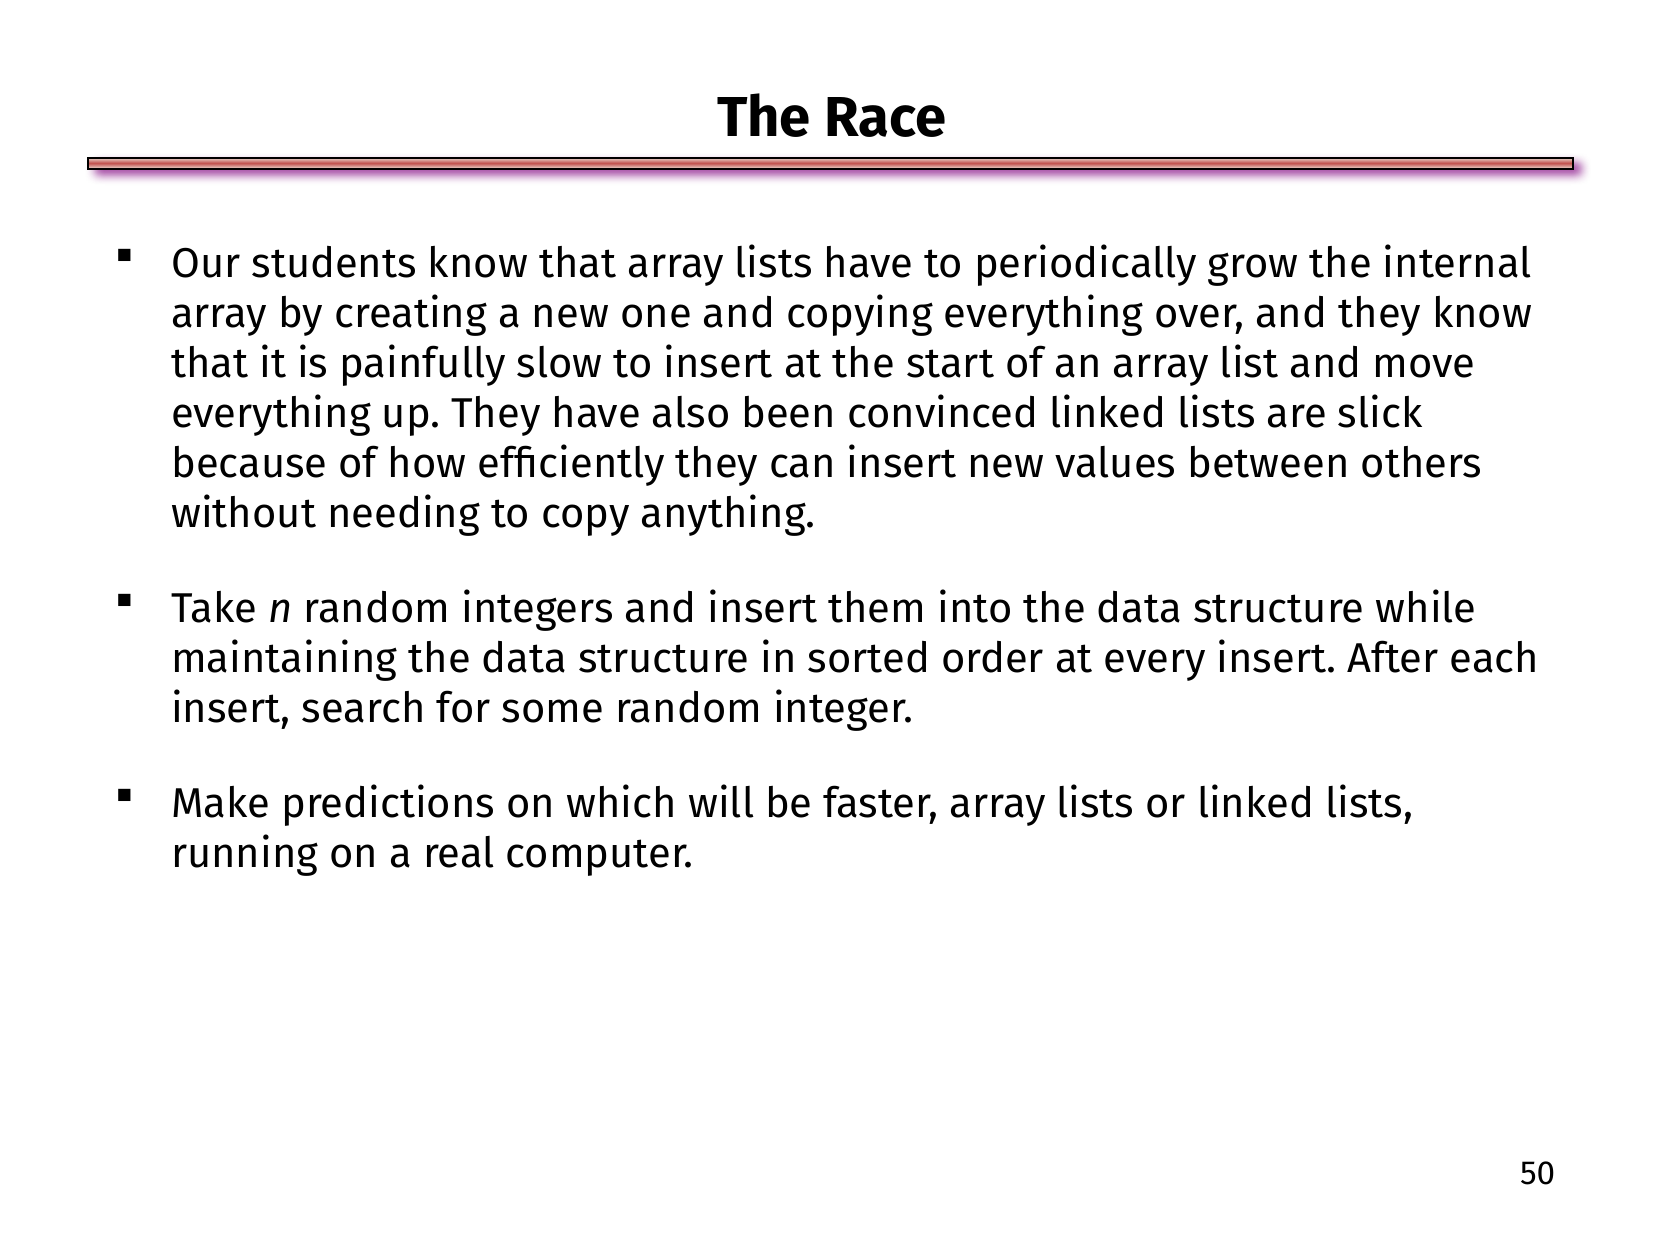

The Race

Our students know that array lists have to periodically grow the internal array by creating a new one and copying everything over, and they know that it is painfully slow to insert at the start of an array list and move everything up. They have also been convinced linked lists are slick because of how efficiently they can insert new values between others without needing to copy anything.

Take n random integers and insert them into the data structure while maintaining the data structure in sorted order at every insert. After each insert, search for some random integer.

Make predictions on which will be faster, array lists or linked lists, running on a real computer.
50